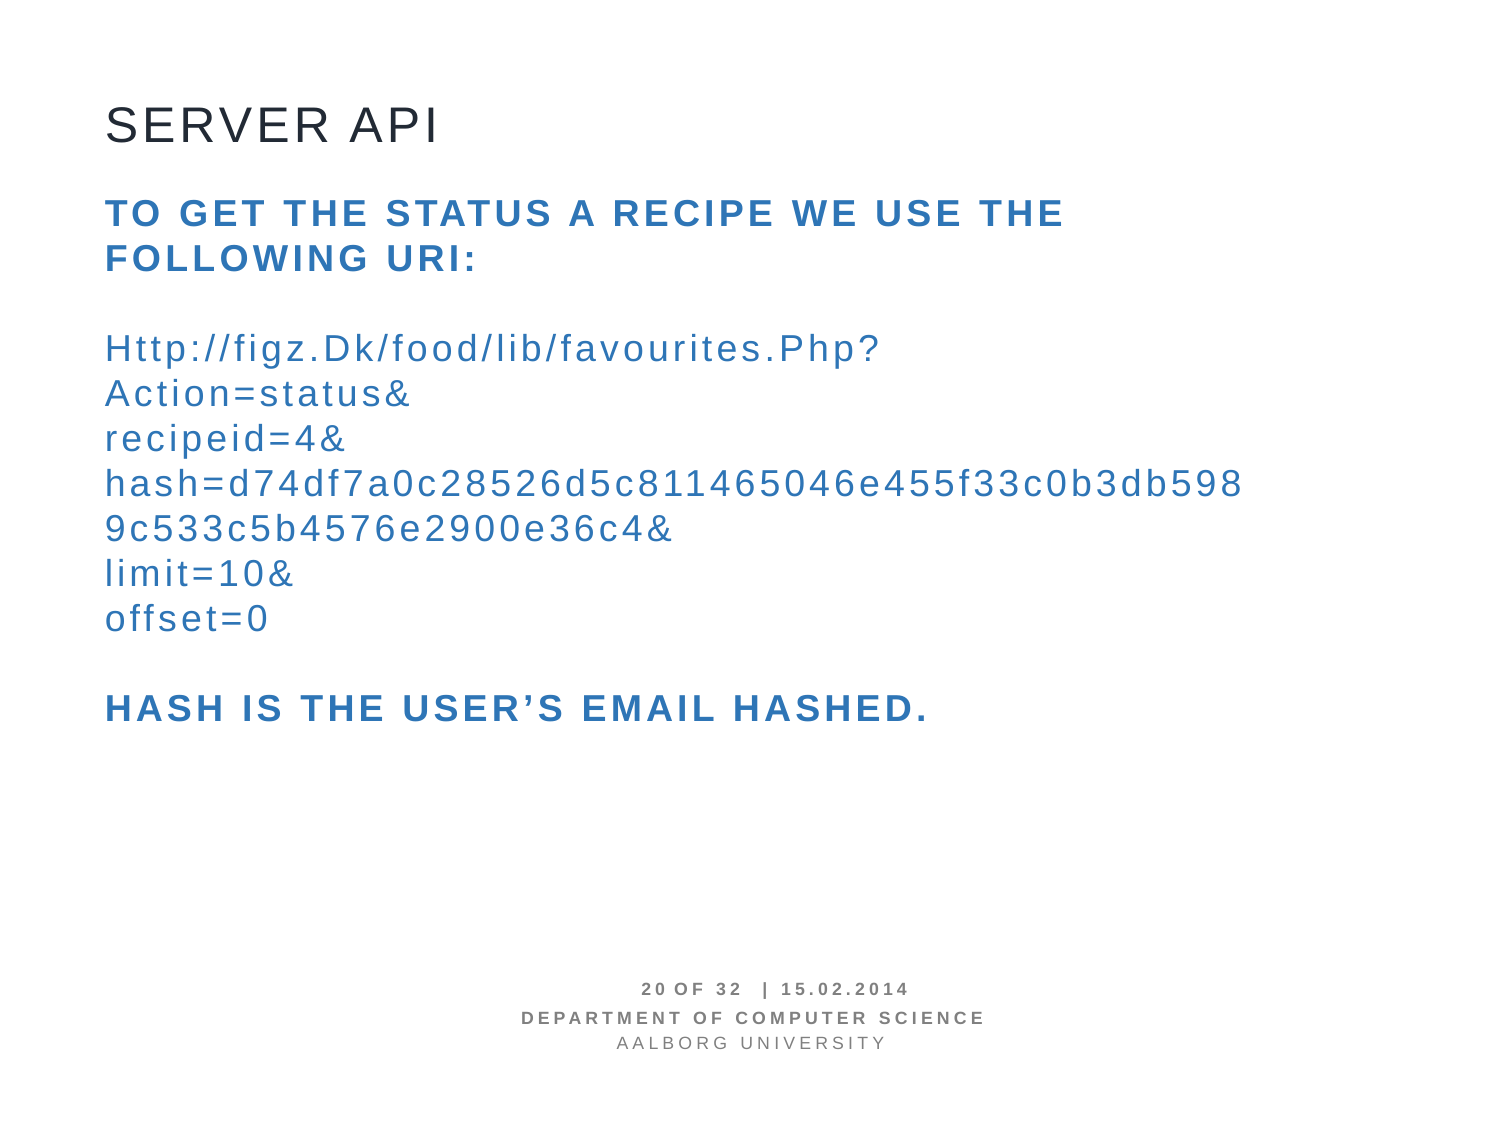

Server Api
To get the status a recipe we use the following URI:

Http://figz.Dk/food/lib/favourites.Php?
Action=status&
recipeid=4&
hash=d74df7a0c28526d5c811465046e455f33c0b3db5989c533c5b4576e2900e36c4&
limit=10&
offset=0

Hash is the user’s email hashed.
20 OF 32  | 15.02.2014
Department of computer science
AALBORG UNIVERSITy